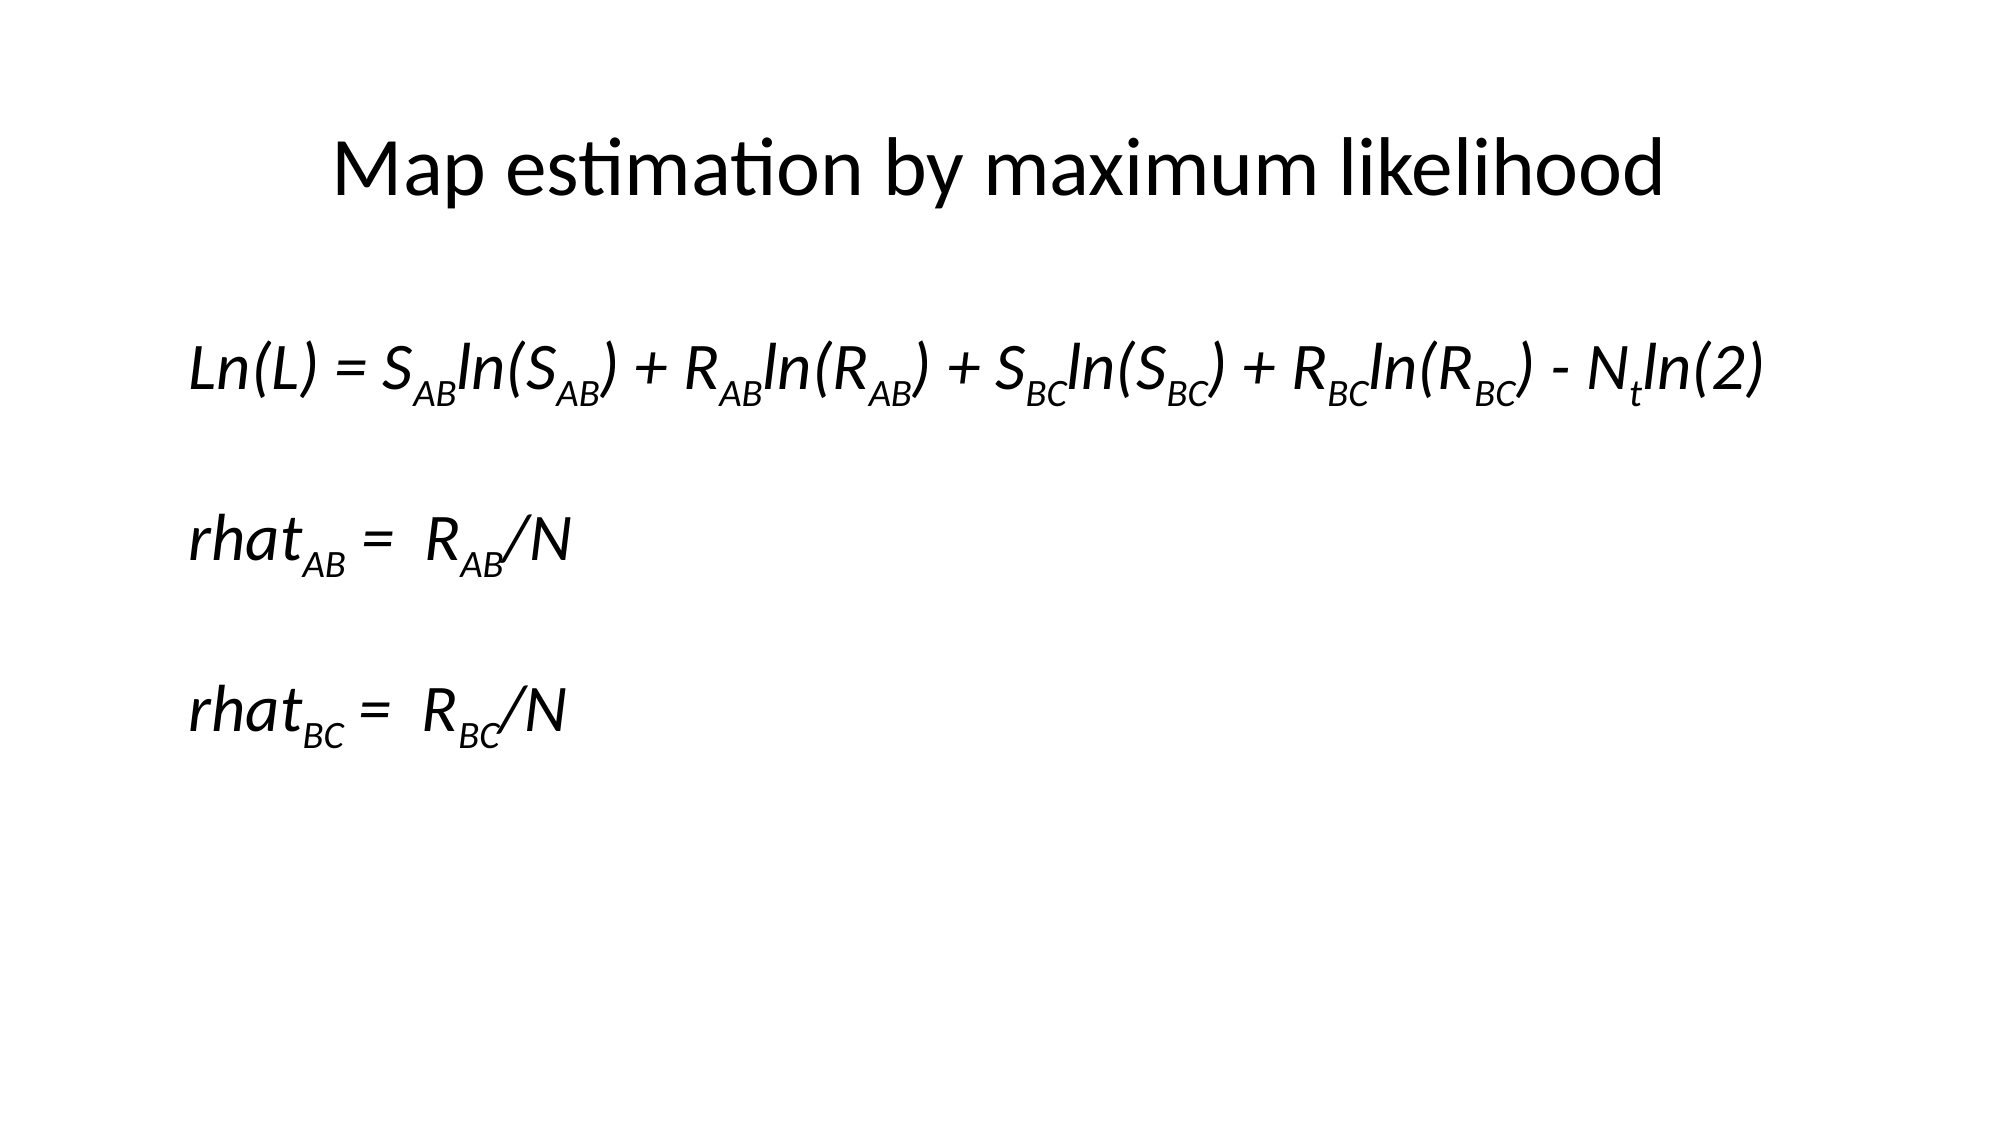

# Map estimation by maximum likelihood
Ln(L) = SABln(SAB) + RABln(RAB) + SBCln(SBC) + RBCln(RBC) - Ntln(2)

rhatAB =  RAB/N

rhatBC =  RBC/N